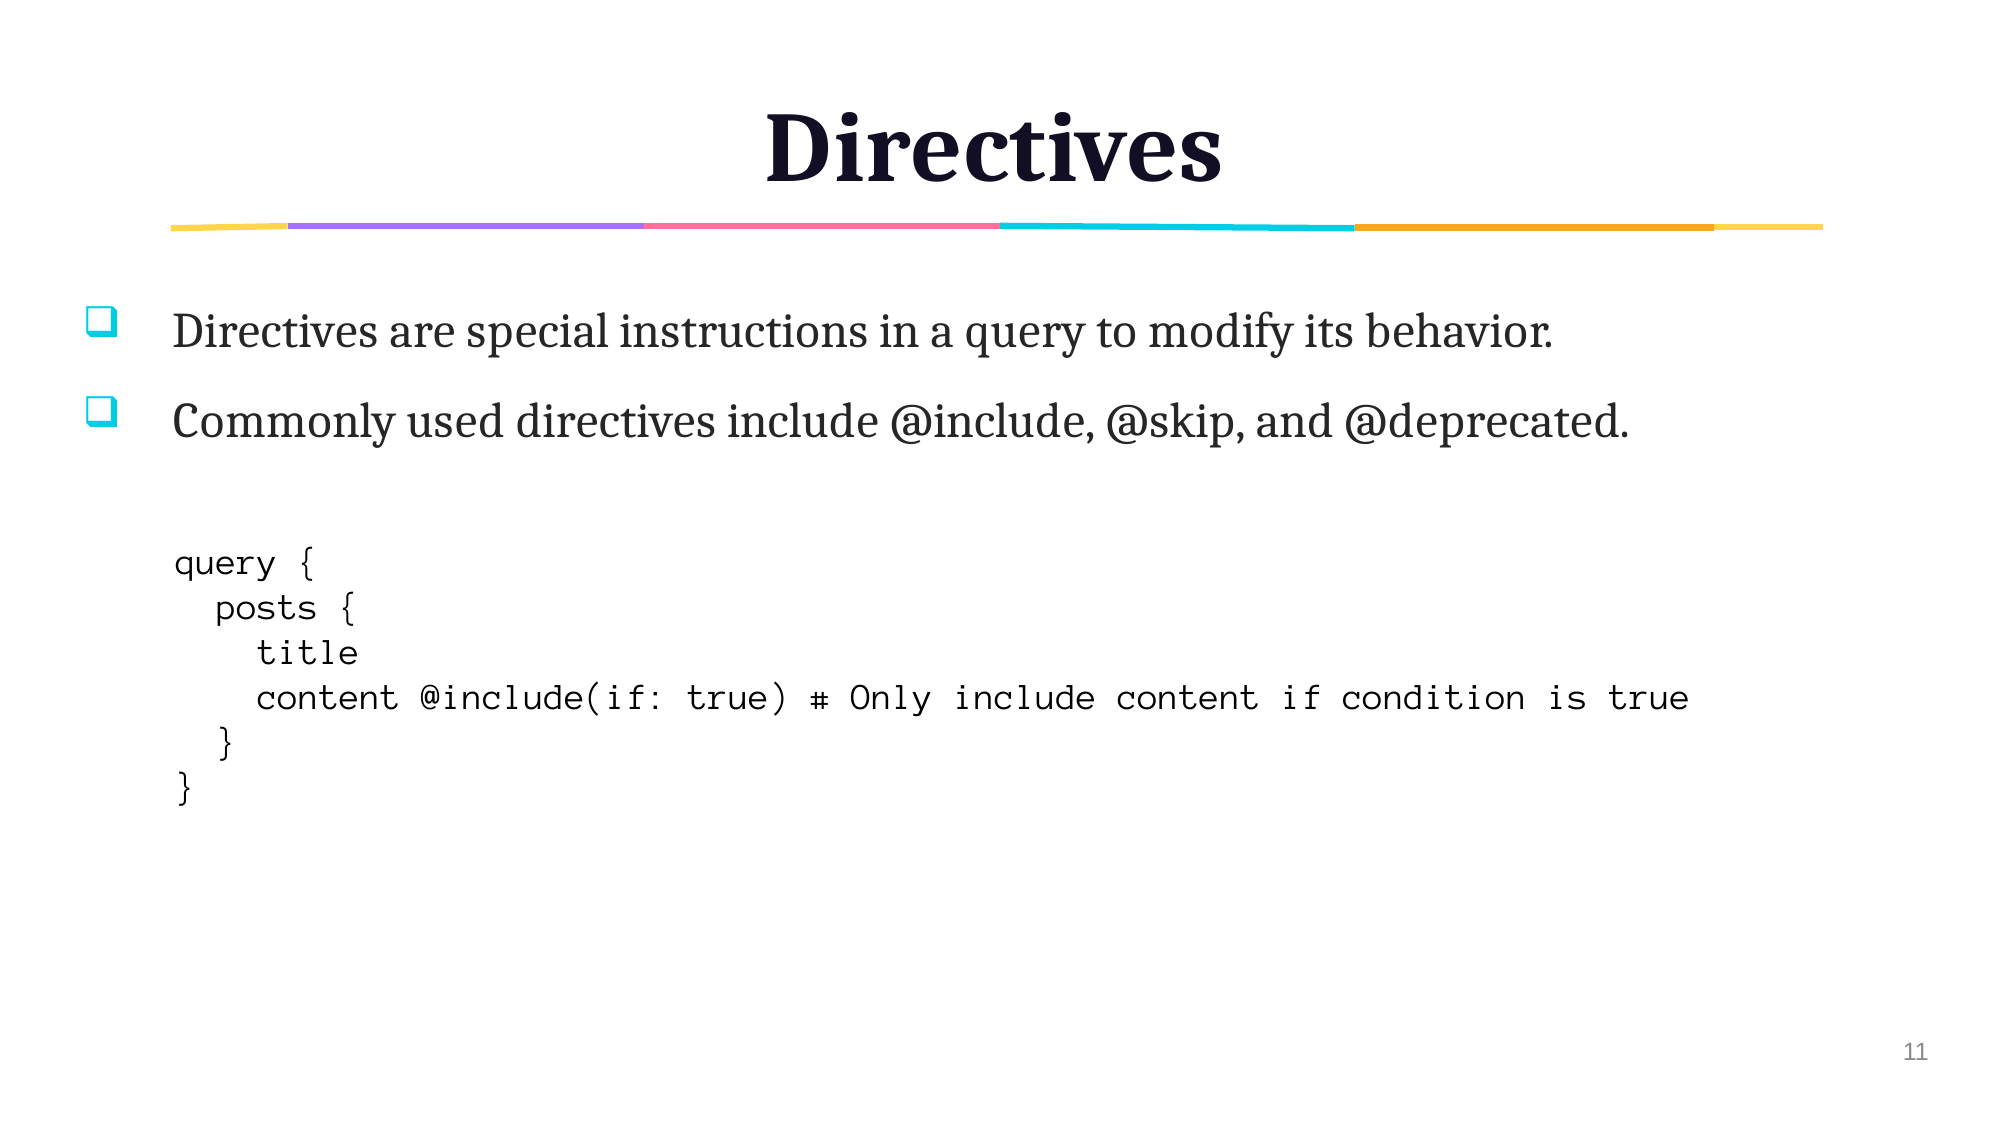

# Directives
Directives are special instructions in a query to modify its behavior.
Commonly used directives include @include, @skip, and @deprecated.
query {
  posts {
    title
    content @include(if: true) # Only include content if condition is true
  }
}
11